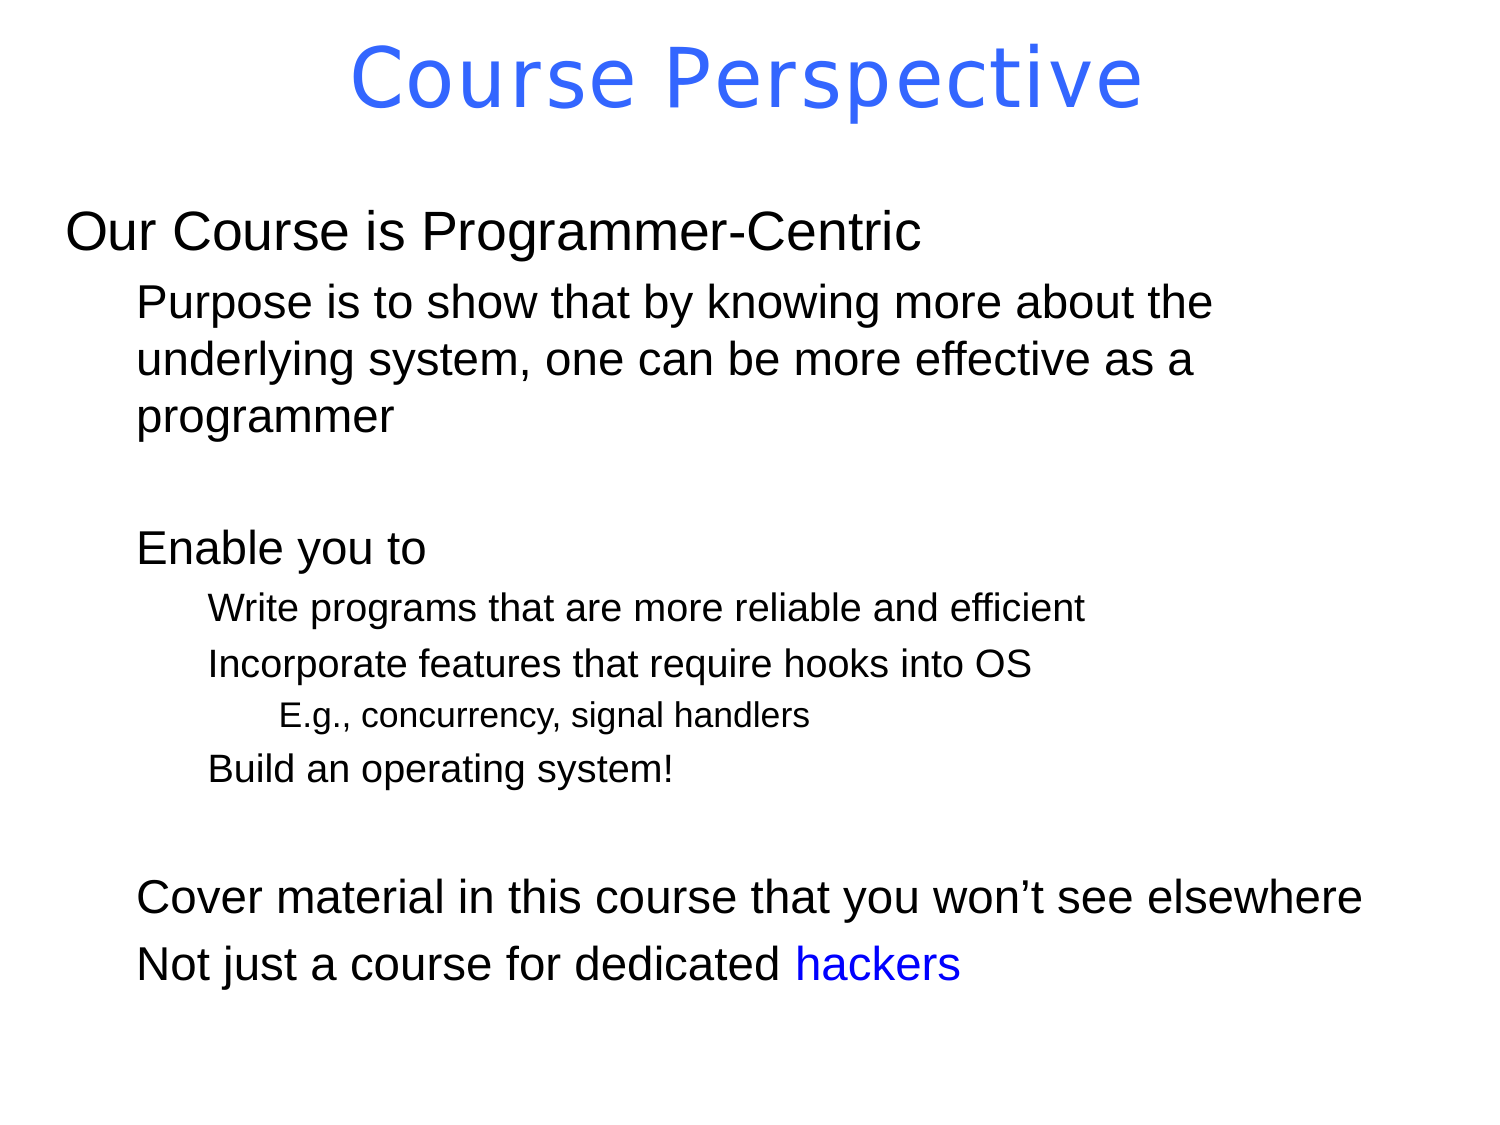

# Course Perspective
Carnegie Mellon
Our Course is Programmer-Centric
Purpose is to show that by knowing more about the underlying system, one can be more effective as a programmer

Enable you to
Write programs that are more reliable and efficient
Incorporate features that require hooks into OS
E.g., concurrency, signal handlers
Build an operating system!

Cover material in this course that you won’t see elsewhere
Not just a course for dedicated hackers